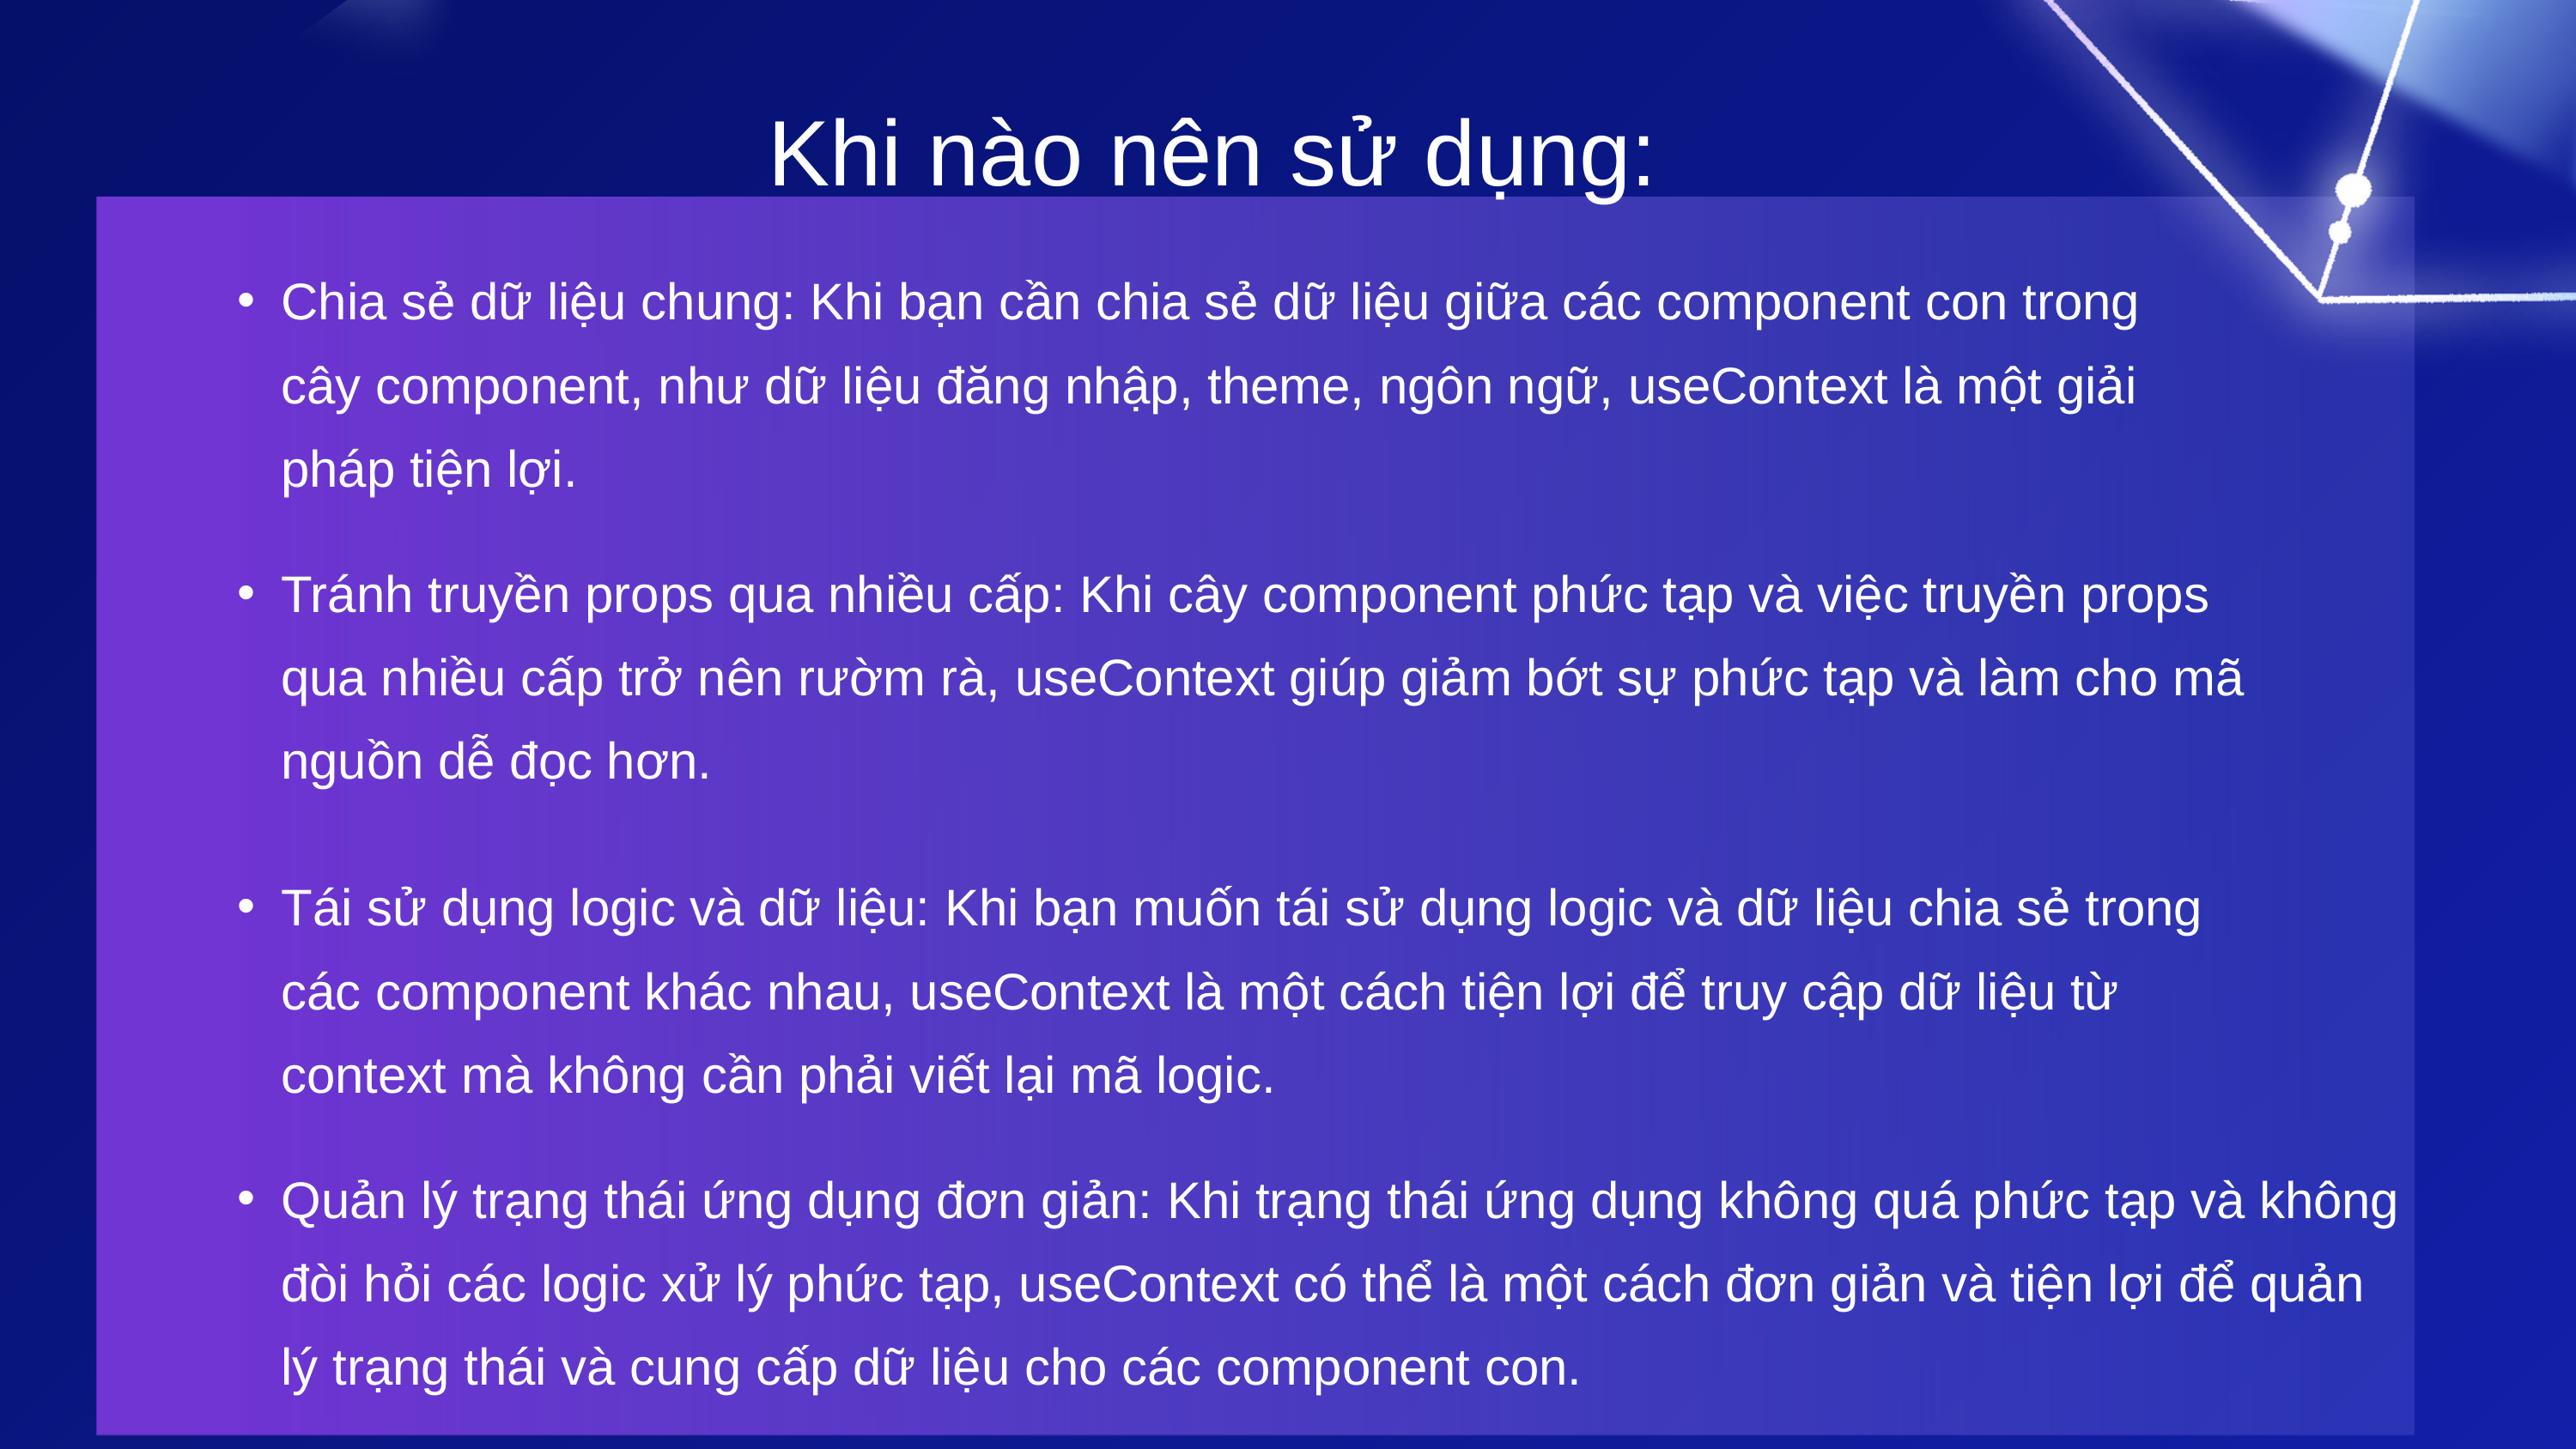

Khi nào nên sử dụng:

Chia sẻ dữ liệu chung: Khi bạn cần chia sẻ dữ liệu giữa các component con trong cây component, như dữ liệu đăng nhập, theme, ngôn ngữ, useContext là một giải pháp tiện lợi.
Tránh truyền props qua nhiều cấp: Khi cây component phức tạp và việc truyền props qua nhiều cấp trở nên rườm rà, useContext giúp giảm bớt sự phức tạp và làm cho mã nguồn dễ đọc hơn.
Tái sử dụng logic và dữ liệu: Khi bạn muốn tái sử dụng logic và dữ liệu chia sẻ trong các component khác nhau, useContext là một cách tiện lợi để truy cập dữ liệu từ context mà không cần phải viết lại mã logic.
Quản lý trạng thái ứng dụng đơn giản: Khi trạng thái ứng dụng không quá phức tạp và không đòi hỏi các logic xử lý phức tạp, useContext có thể là một cách đơn giản và tiện lợi để quản lý trạng thái và cung cấp dữ liệu cho các component con.